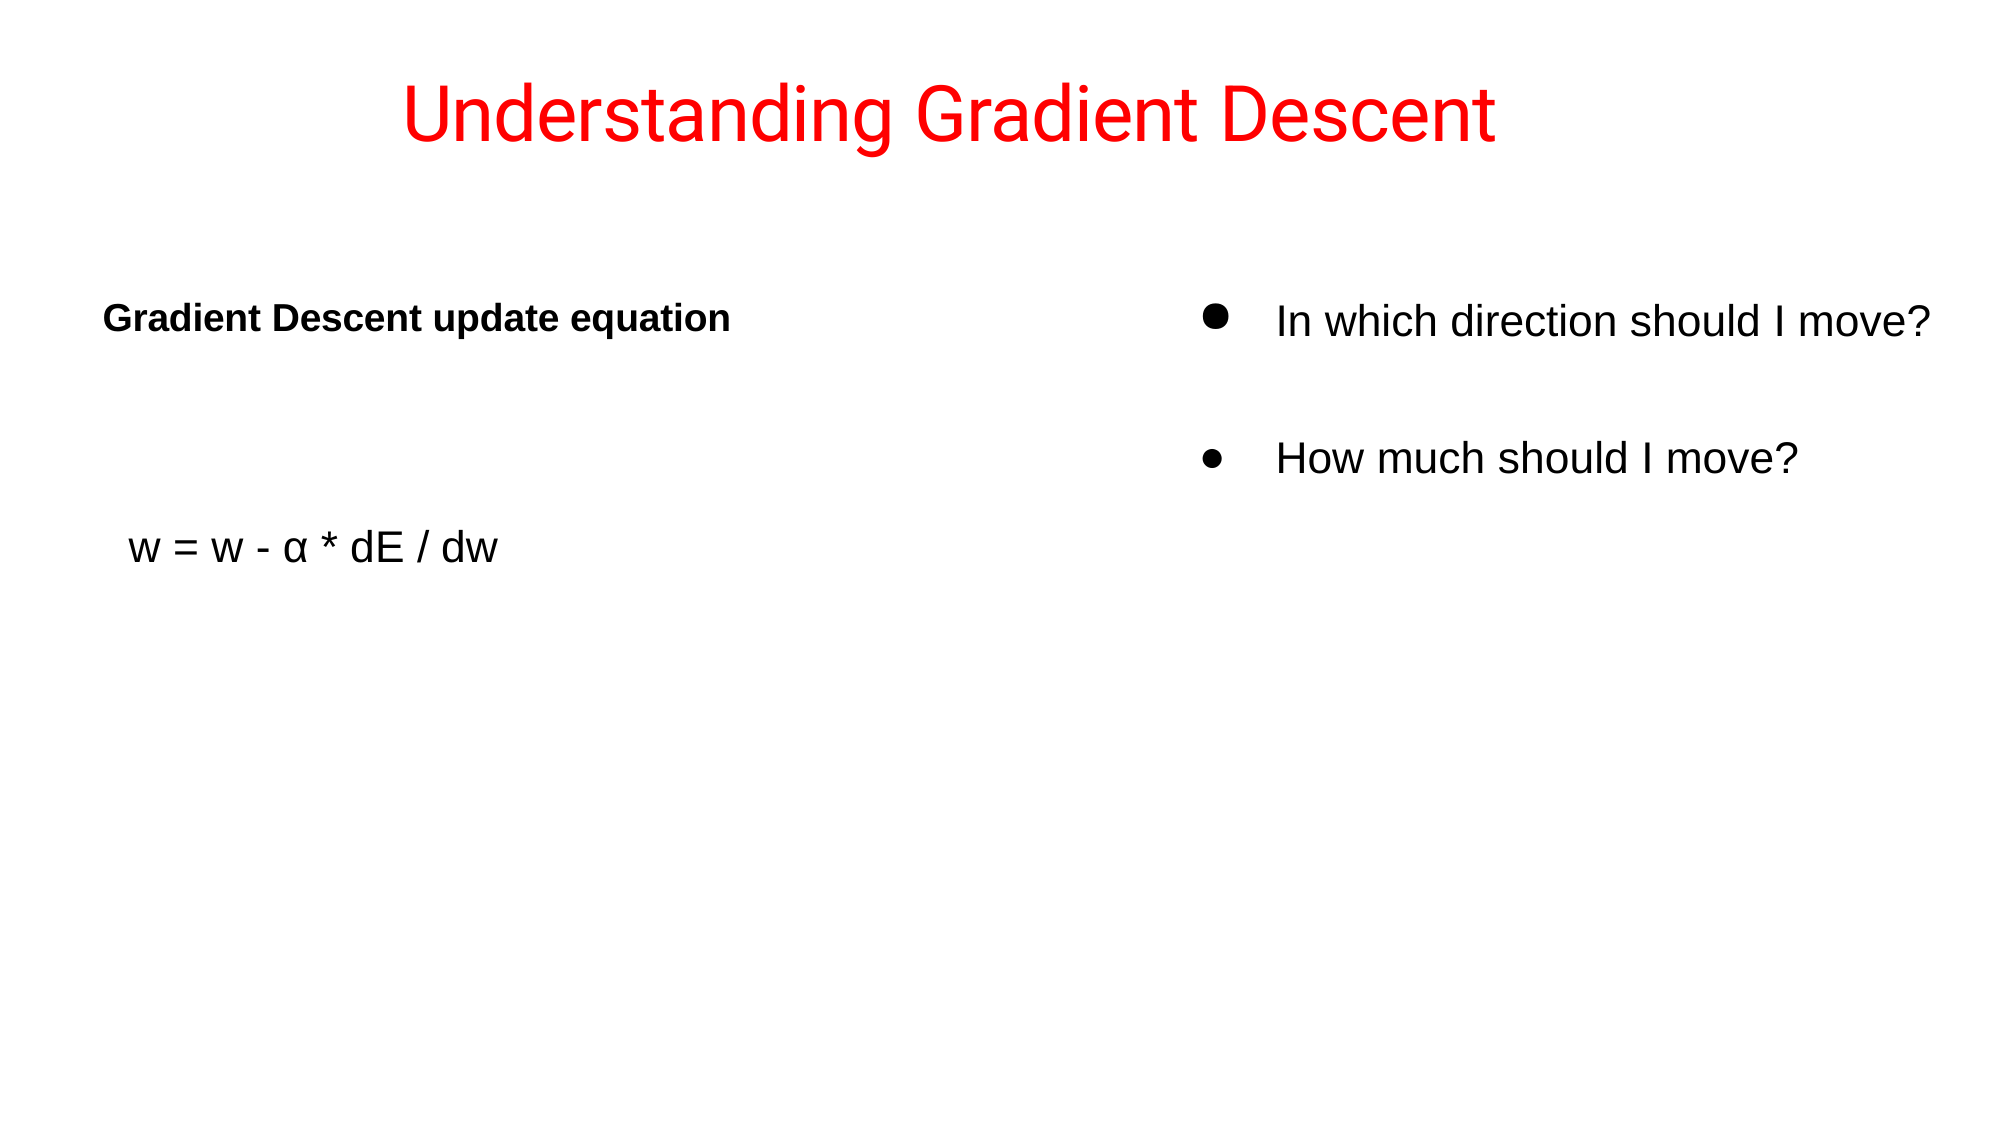

# Understanding Gradient Descent
In which direction should I move?

How much should I move?
Gradient Descent update equation
w = w - α * dE / dw